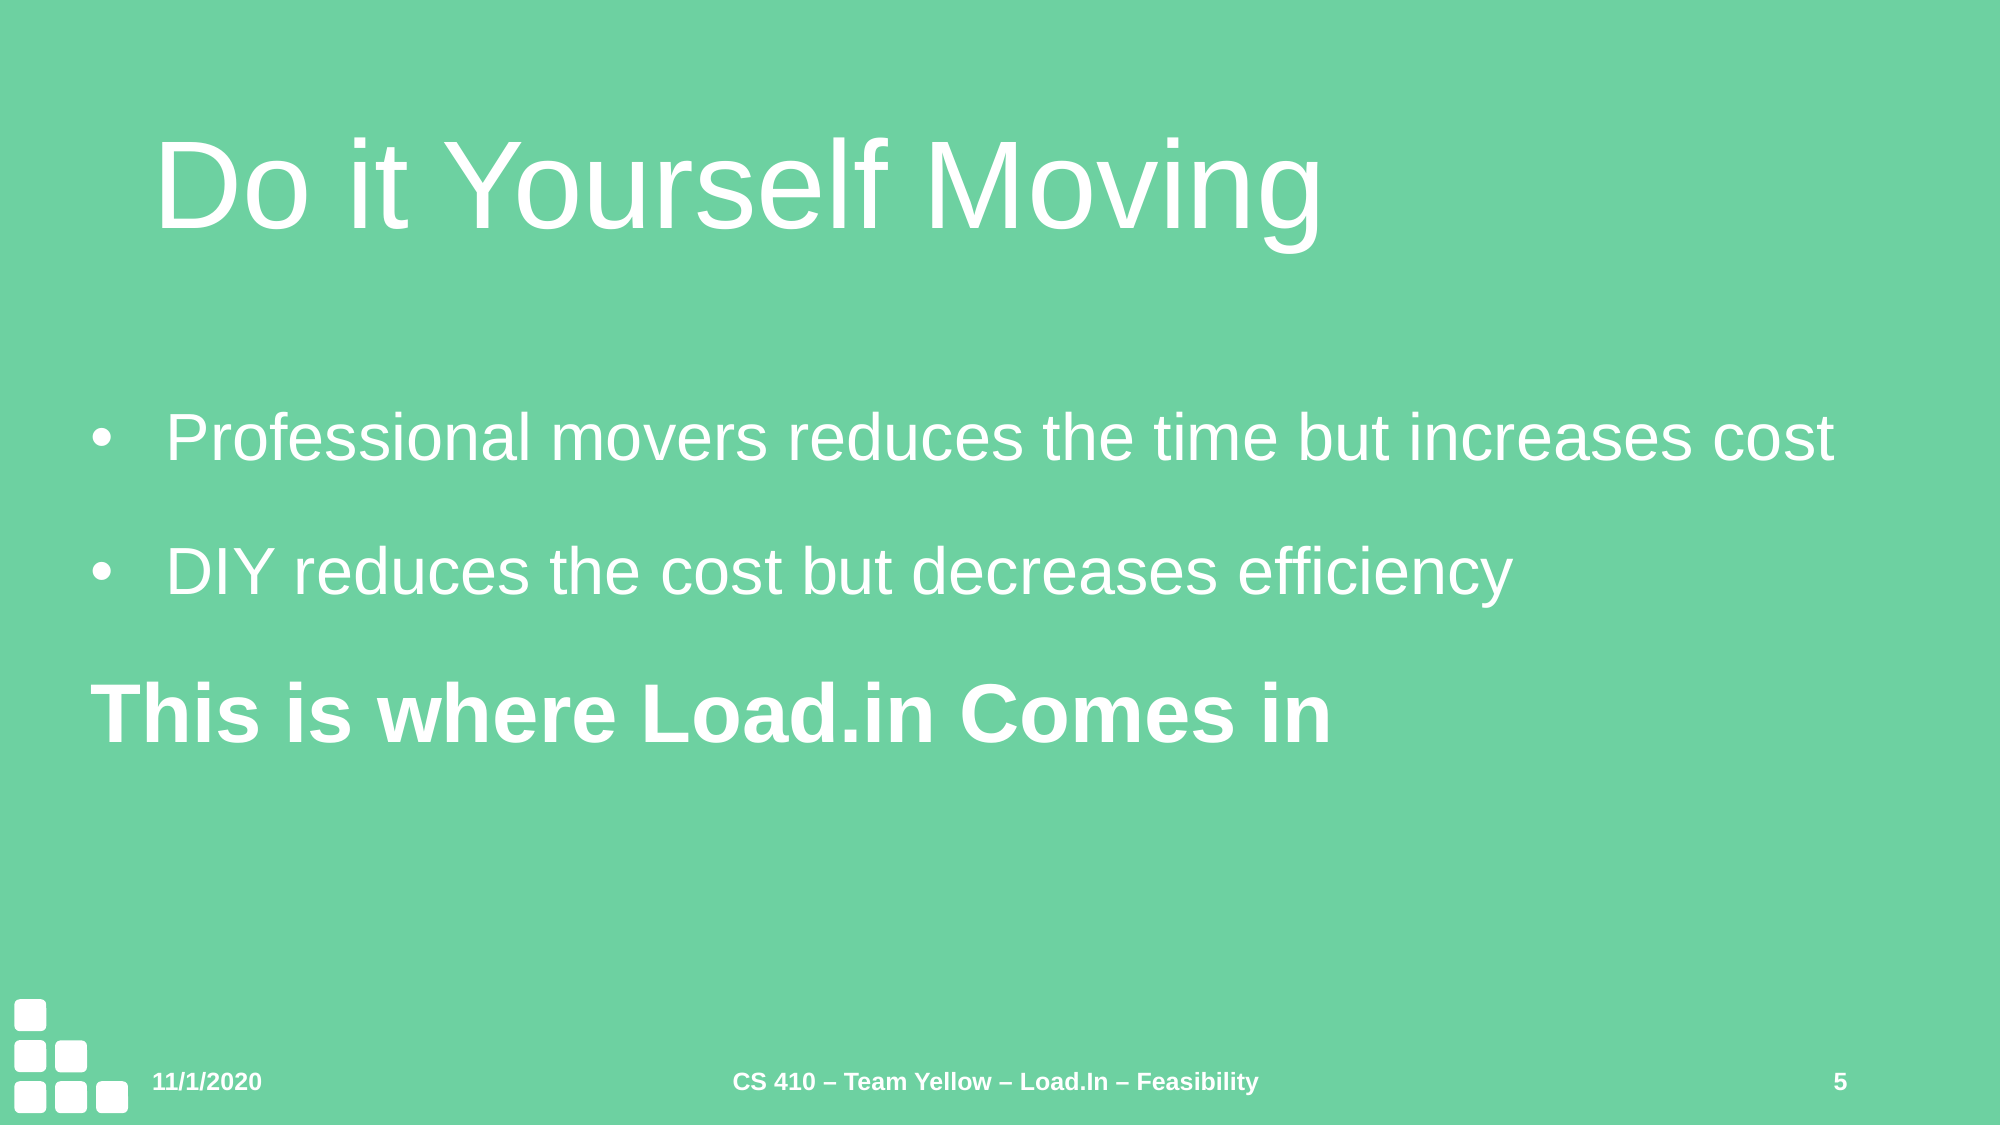

Do it Yourself Moving
Professional movers reduces the time but increases cost

DIY reduces the cost but decreases efficiency

This is where Load.in Comes in
11/1/2020
CS 410 – Team Yellow – Load.In – Feasibility
5